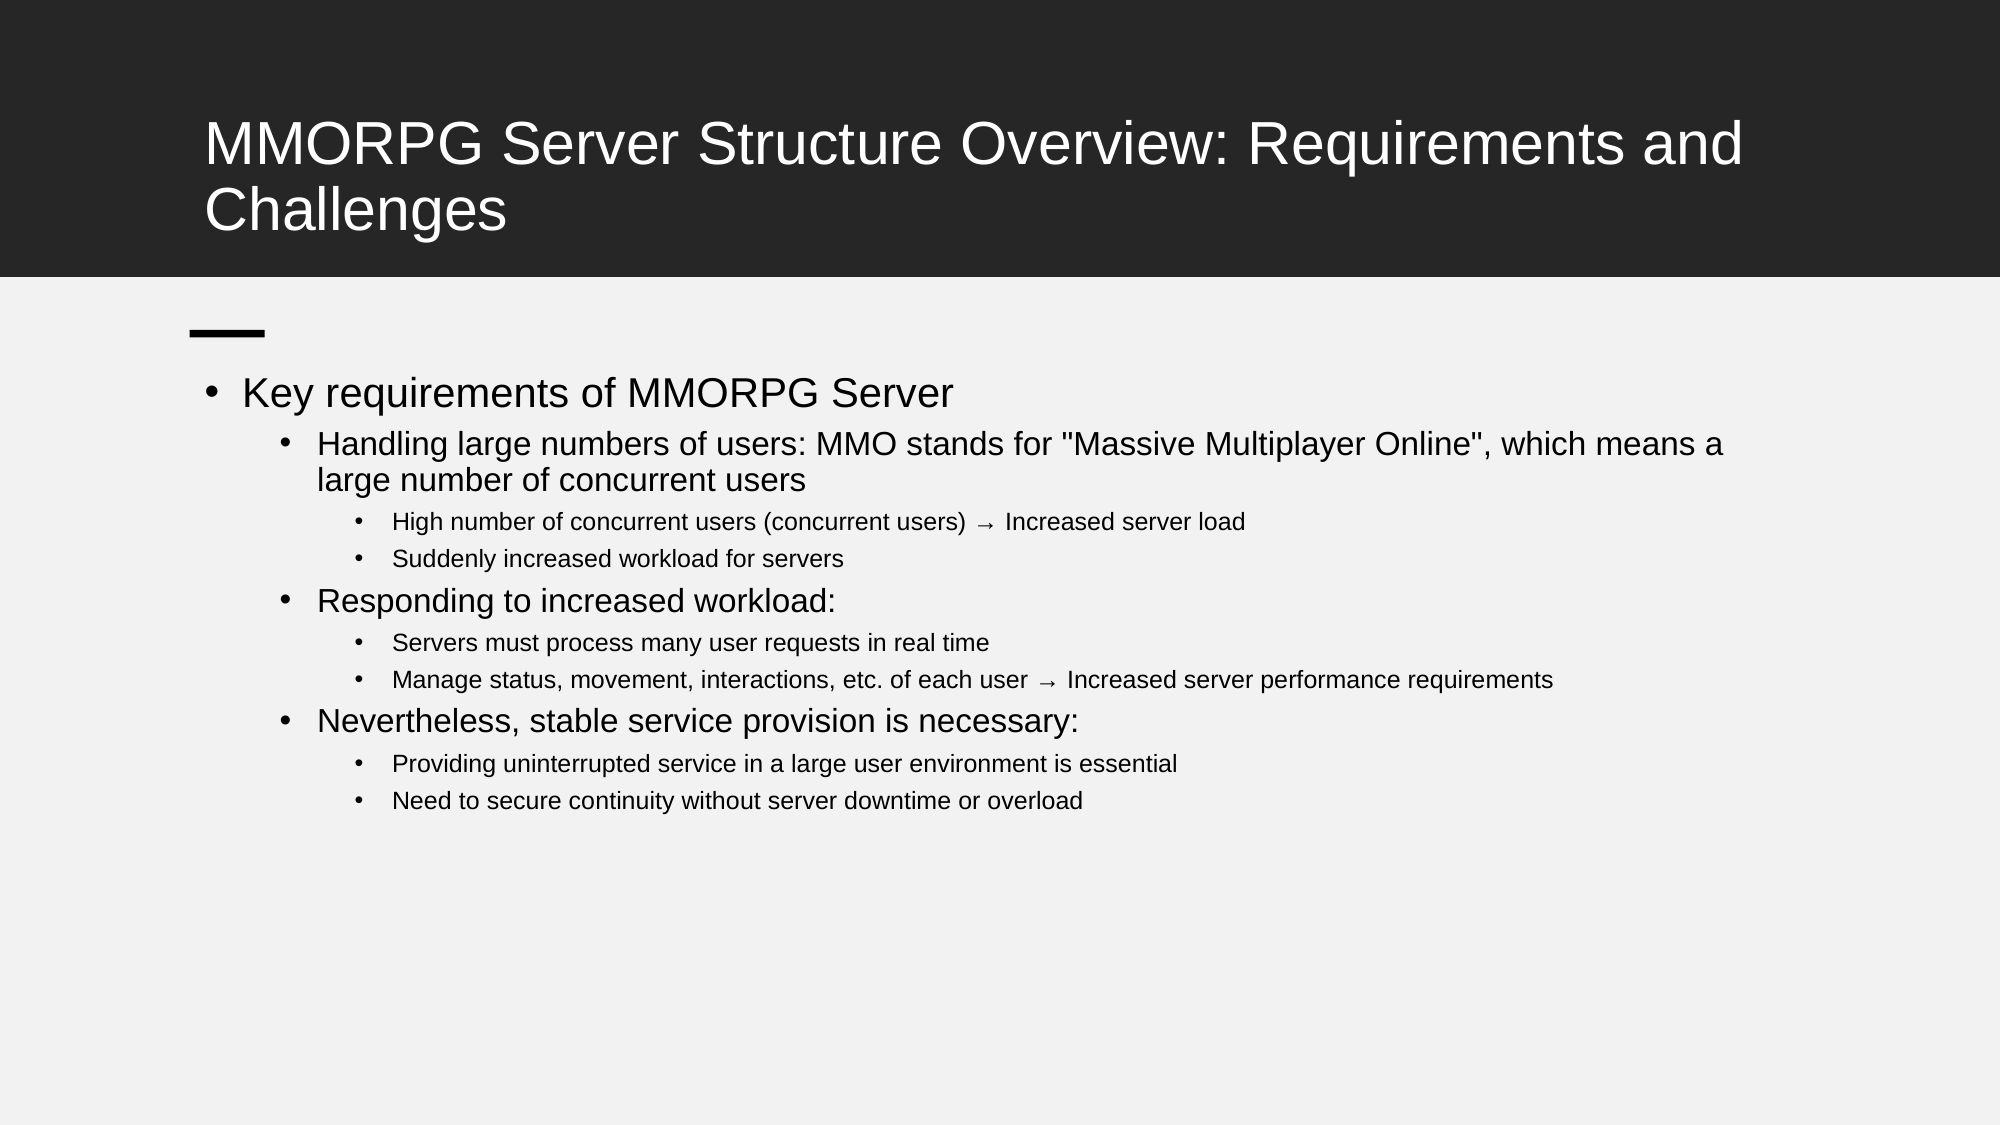

# MMORPG Server Structure Overview: Requirements and Challenges

Key requirements of MMORPG Server
Handling large numbers of users: MMO stands for "Massive Multiplayer Online", which means a large number of concurrent users
High number of concurrent users (concurrent users) → Increased server load
Suddenly increased workload for servers
Responding to increased workload:
Servers must process many user requests in real time
Manage status, movement, interactions, etc. of each user → Increased server performance requirements
Nevertheless, stable service provision is necessary:
Providing uninterrupted service in a large user environment is essential
Need to secure continuity without server downtime or overload